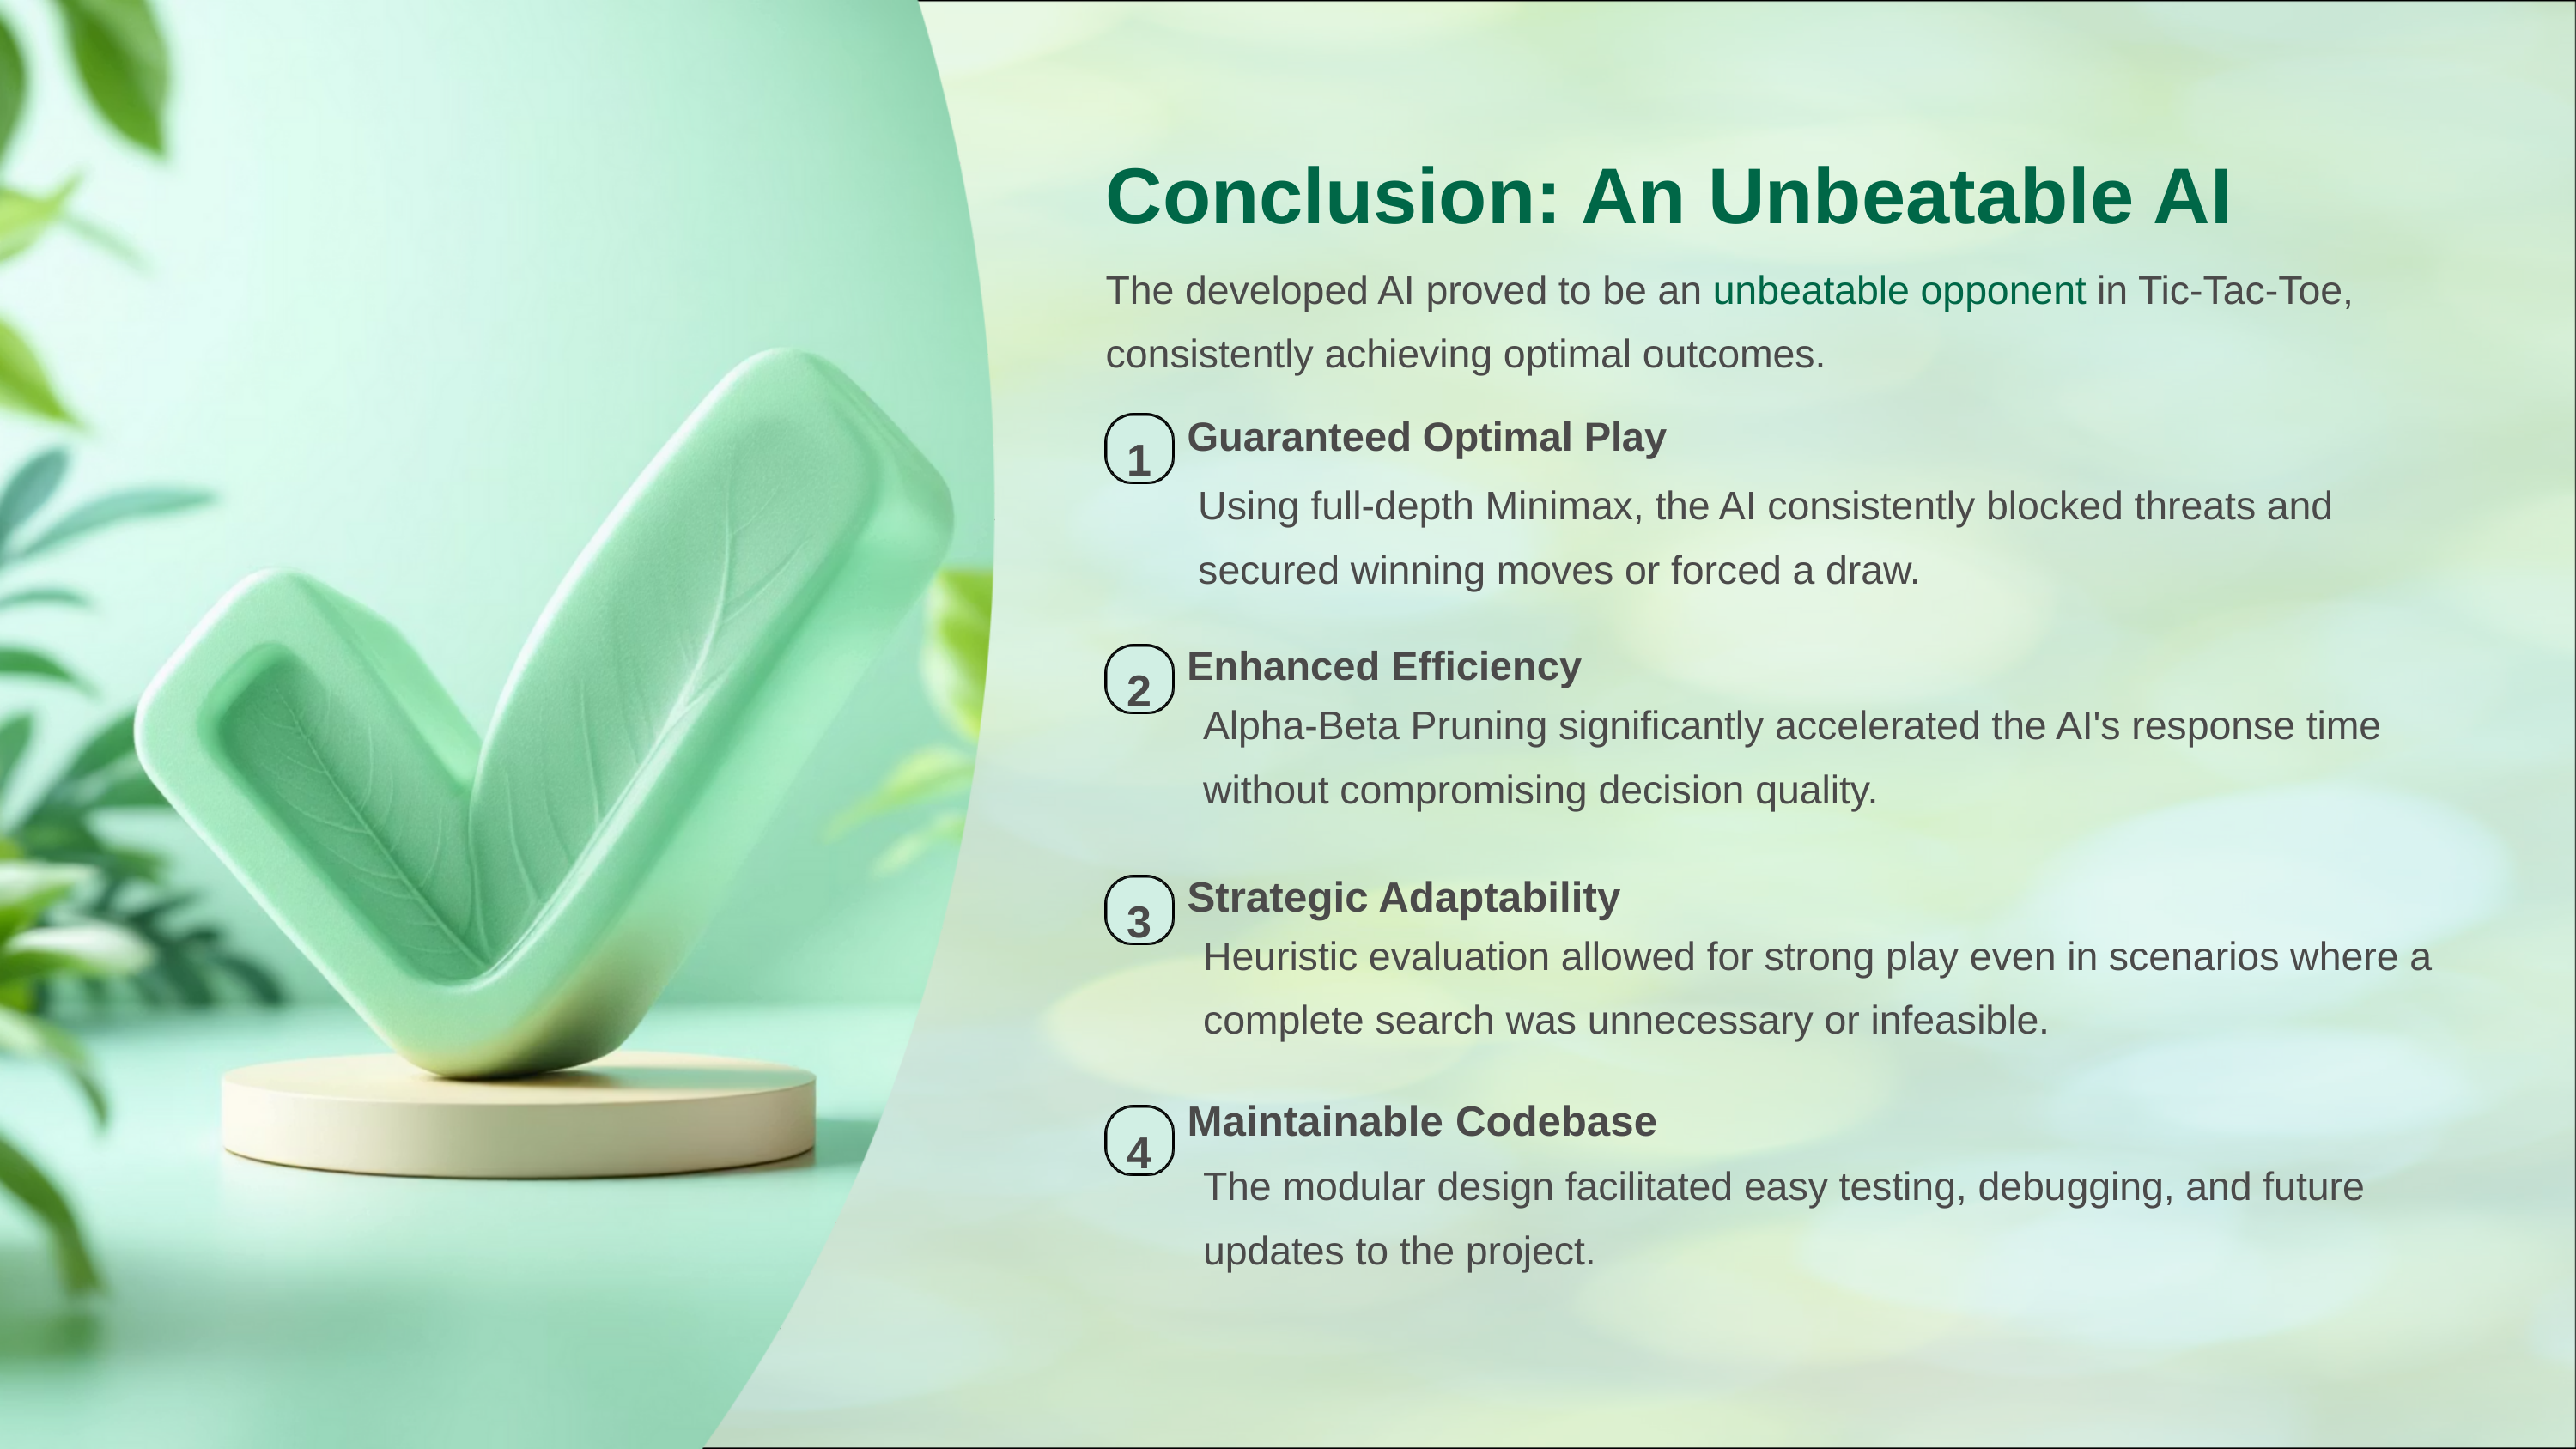

Conclusion: An Unbeatable AI
The developed AI proved to be an unbeatable opponent in Tic-Tac-Toe, consistently achieving optimal outcomes.
Guaranteed Optimal Play

1
Using full-depth Minimax, the AI consistently blocked threats and secured winning moves or forced a draw.
Enhanced Efficiency

2
Alpha-Beta Pruning significantly accelerated the AI's response time without compromising decision quality.
Strategic Adaptability

3
Heuristic evaluation allowed for strong play even in scenarios where a complete search was unnecessary or infeasible.
Maintainable Codebase

4
The modular design facilitated easy testing, debugging, and future updates to the project.